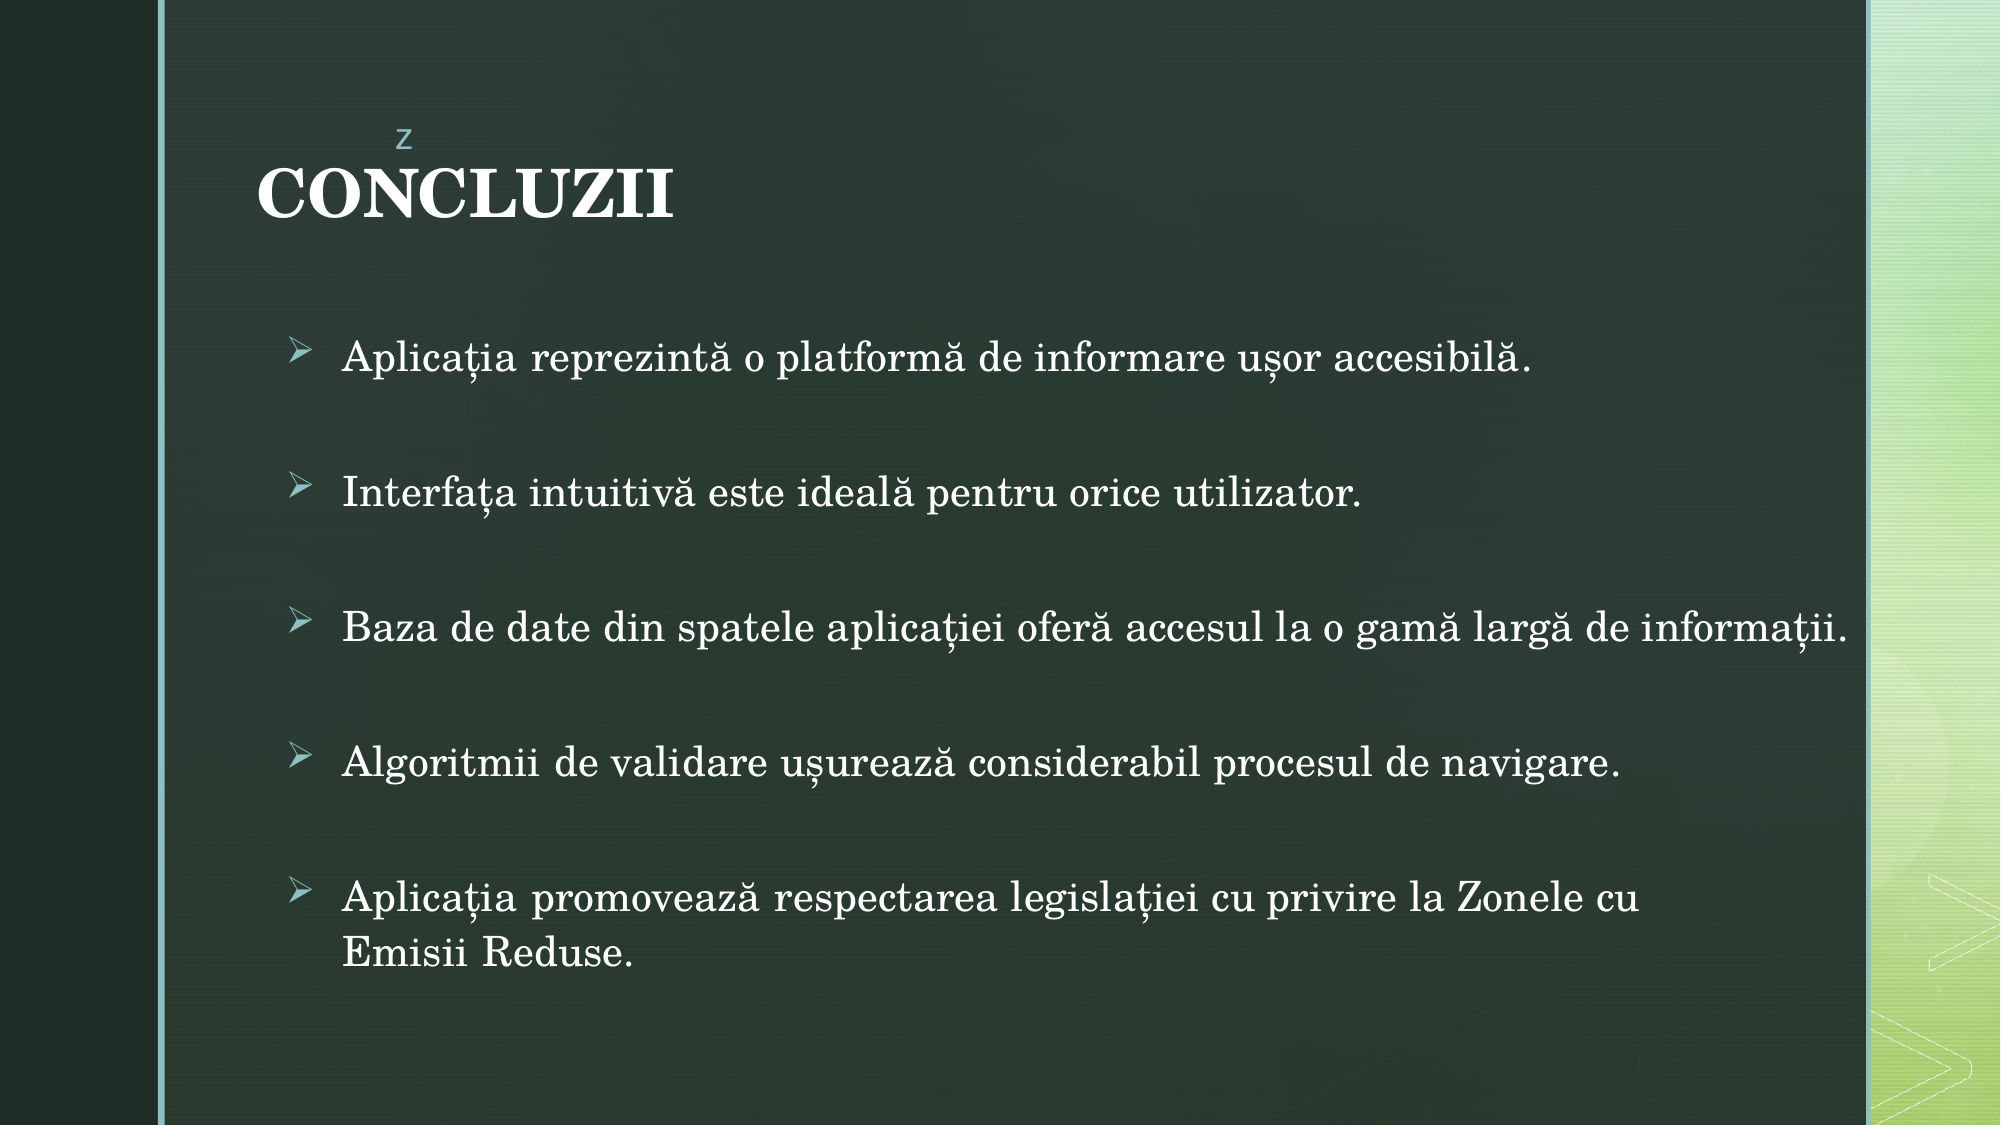

# CONCLUZII
Aplicația reprezintă o platformă de informare ușor accesibilă​.

Interfața intuitivă este ideală pentru orice utilizator​.

Baza de date din spatele aplicației oferă accesul la o gamă largă de informații​.

Algoritmii de validare ușurează considerabil procesul de navigare​.

Aplicația promovează respectarea legislației cu privire la Zonele cu Emisii Reduse​.